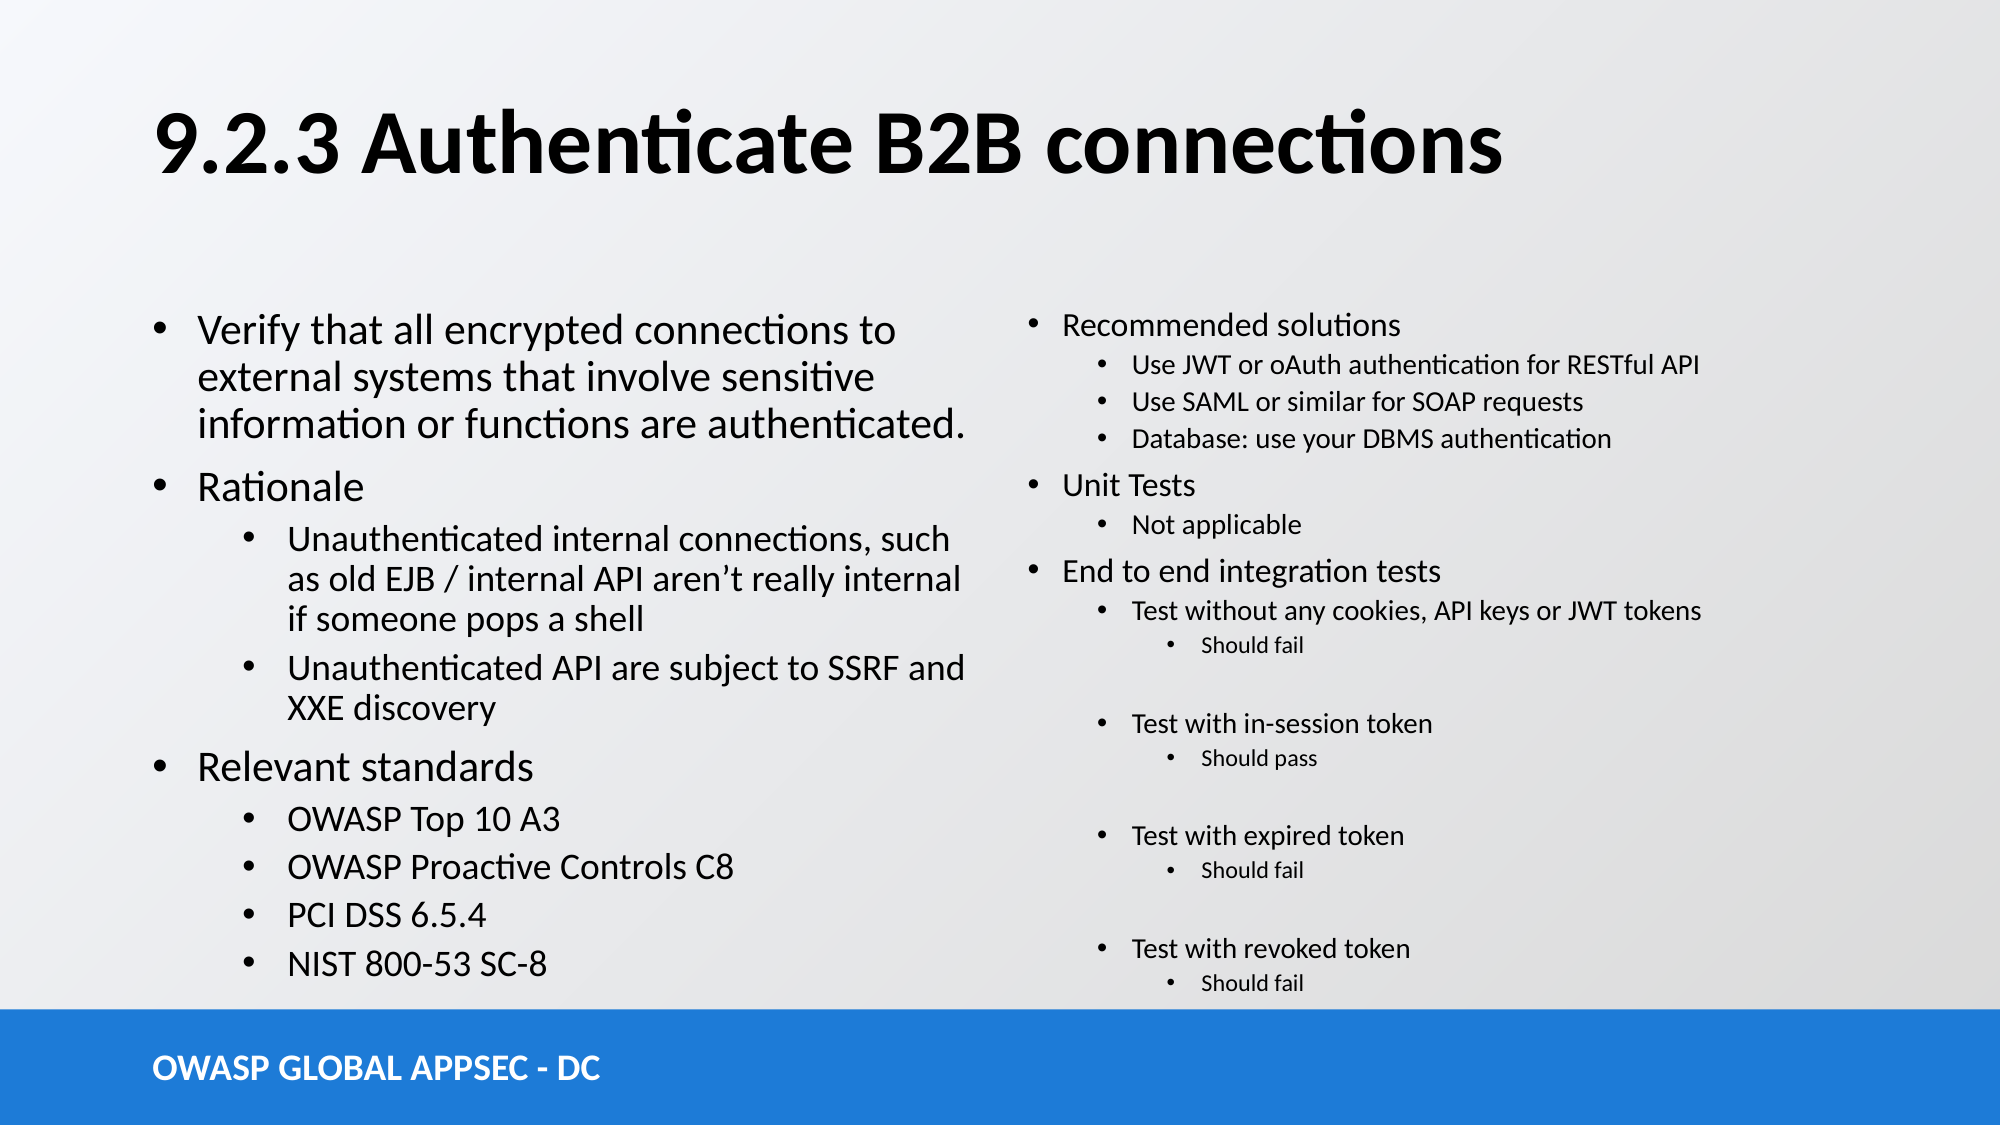

# 9.2.3 Authenticate B2B connections
Verify that all encrypted connections to external systems that involve sensitive information or functions are authenticated.
Rationale
Unauthenticated internal connections, such as old EJB / internal API aren’t really internal if someone pops a shell
Unauthenticated API are subject to SSRF and XXE discovery
Relevant standards
OWASP Top 10 A3
OWASP Proactive Controls C8
PCI DSS 6.5.4
NIST 800-53 SC-8

Recommended solutions
Use JWT or oAuth authentication for RESTful API
Use SAML or similar for SOAP requests
Database: use your DBMS authentication
Unit Tests
Not applicable
End to end integration tests
Test without any cookies, API keys or JWT tokens
Should fail

Test with in-session token
Should pass

Test with expired token
Should fail

Test with revoked token
Should fail